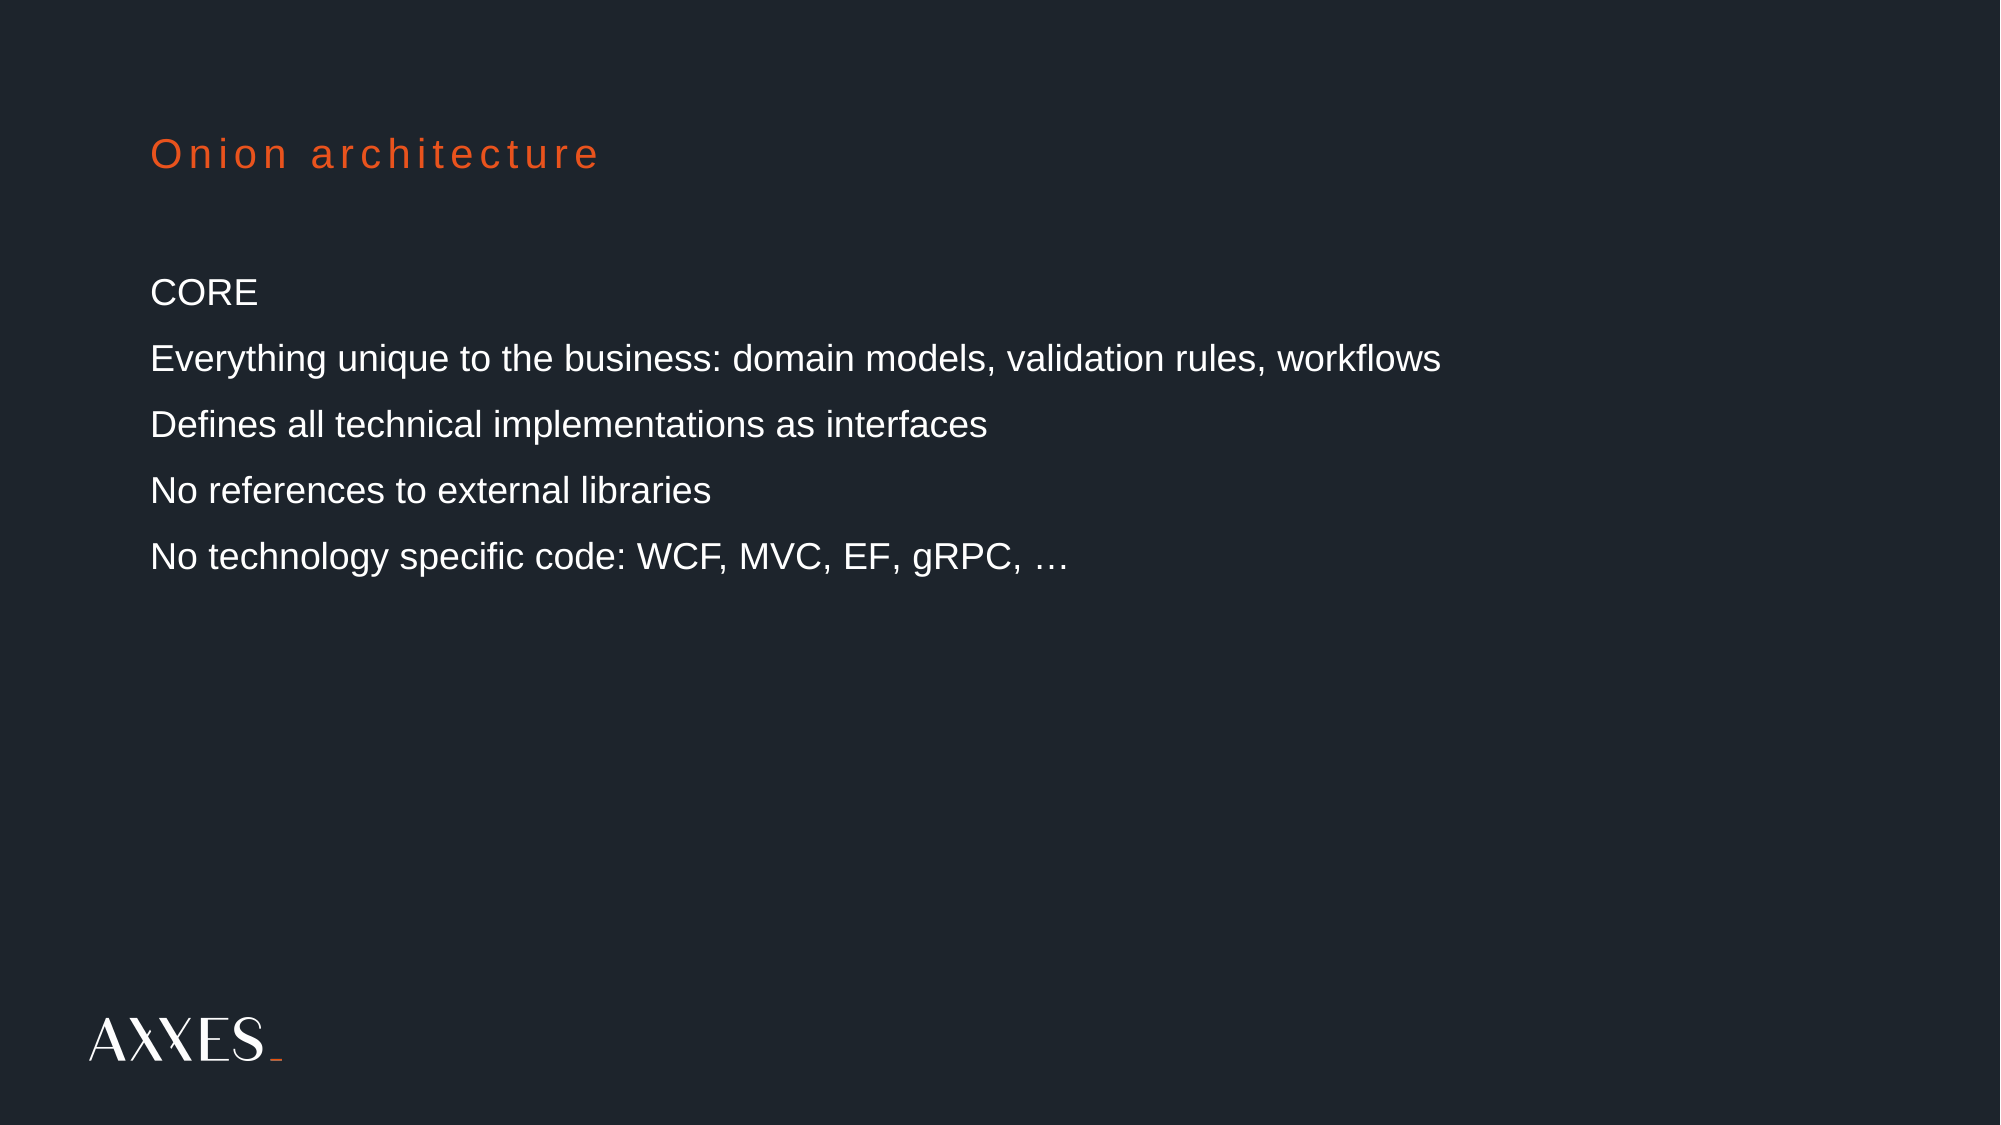

# Onion architecture
CORE​
Everything unique to the business: domain models, validation rules, workflows​
Defines all technical implementations as interfaces​
No references to external libraries​
No technology specific code: WCF, MVC, EF​, gRPC, …